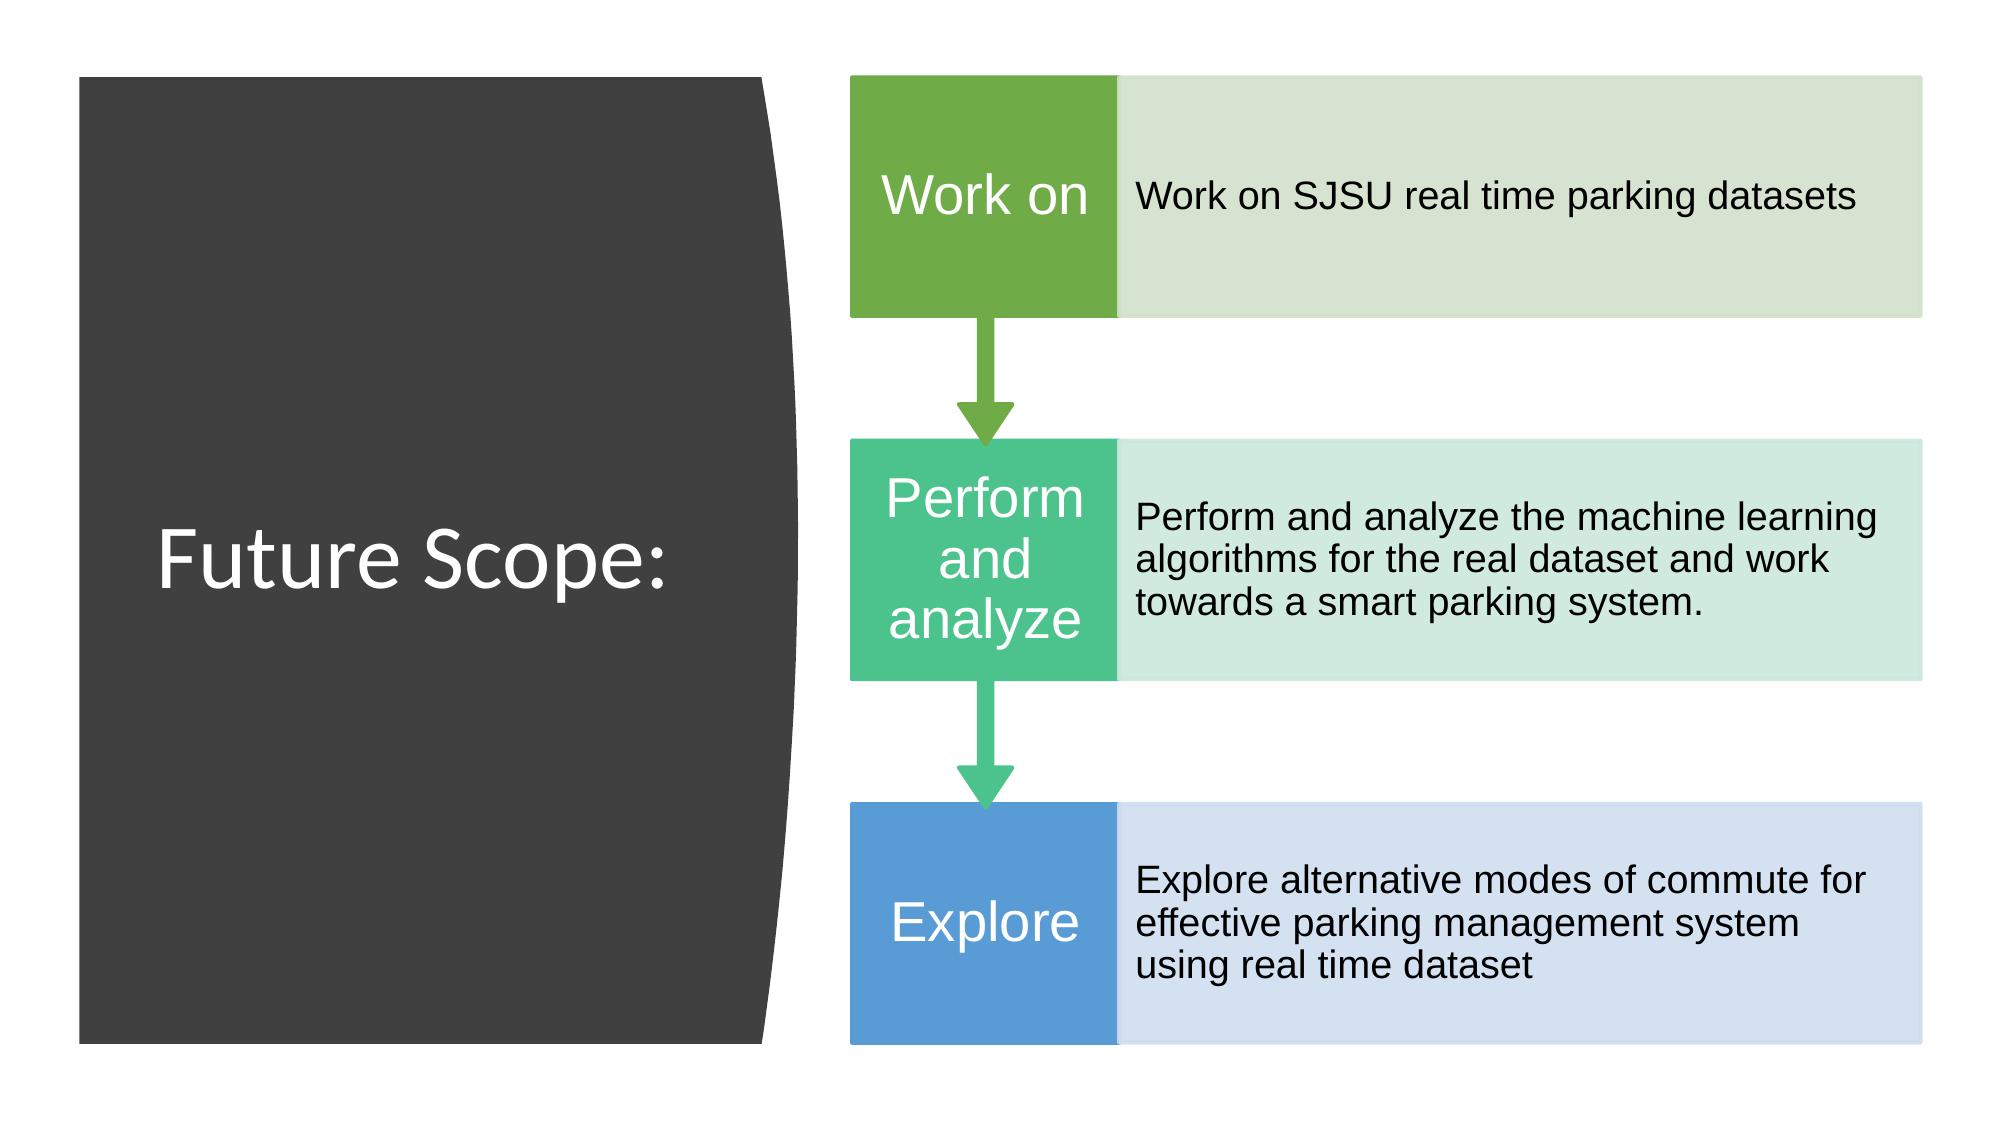

Work on

Work on SJSU real time parking datasets

Perform and analyze

Perform and analyze the machine learning algorithms for the real dataset and work towards a smart parking system.

Explore

Explore alternative modes of commute for effective parking management system using real time dataset
# Future Scope: